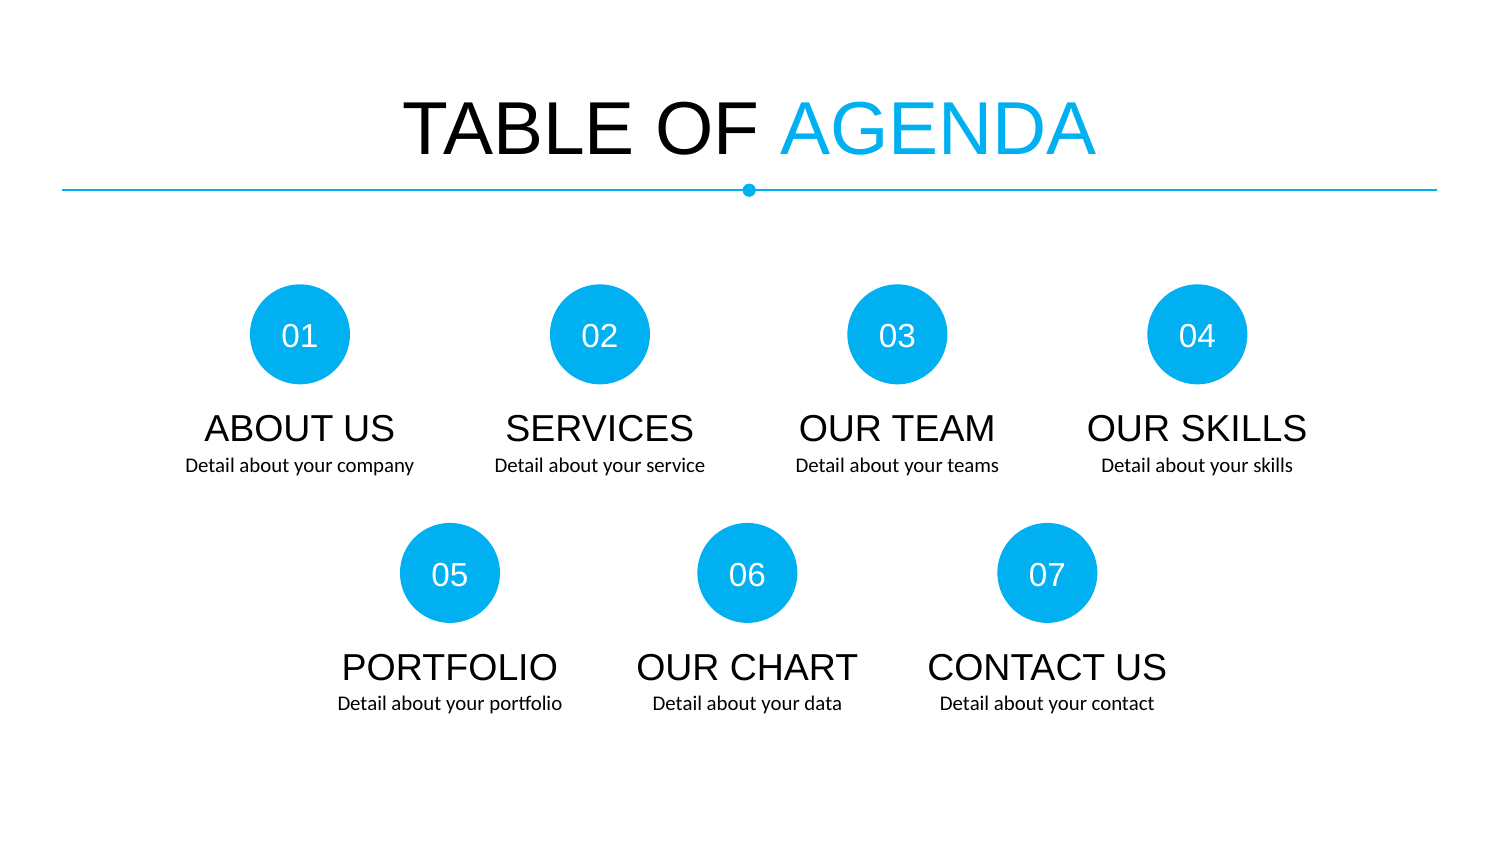

TABLE OF AGENDA

01
ABOUT US
Detail about your company
02
SERVICES
Detail about your service
03
OUR TEAM
Detail about your teams
04
OUR SKILLS
Detail about your skills
05
PORTFOLIO
Detail about your portfolio
06
OUR CHART
Detail about your data
07
CONTACT US
Detail about your contact